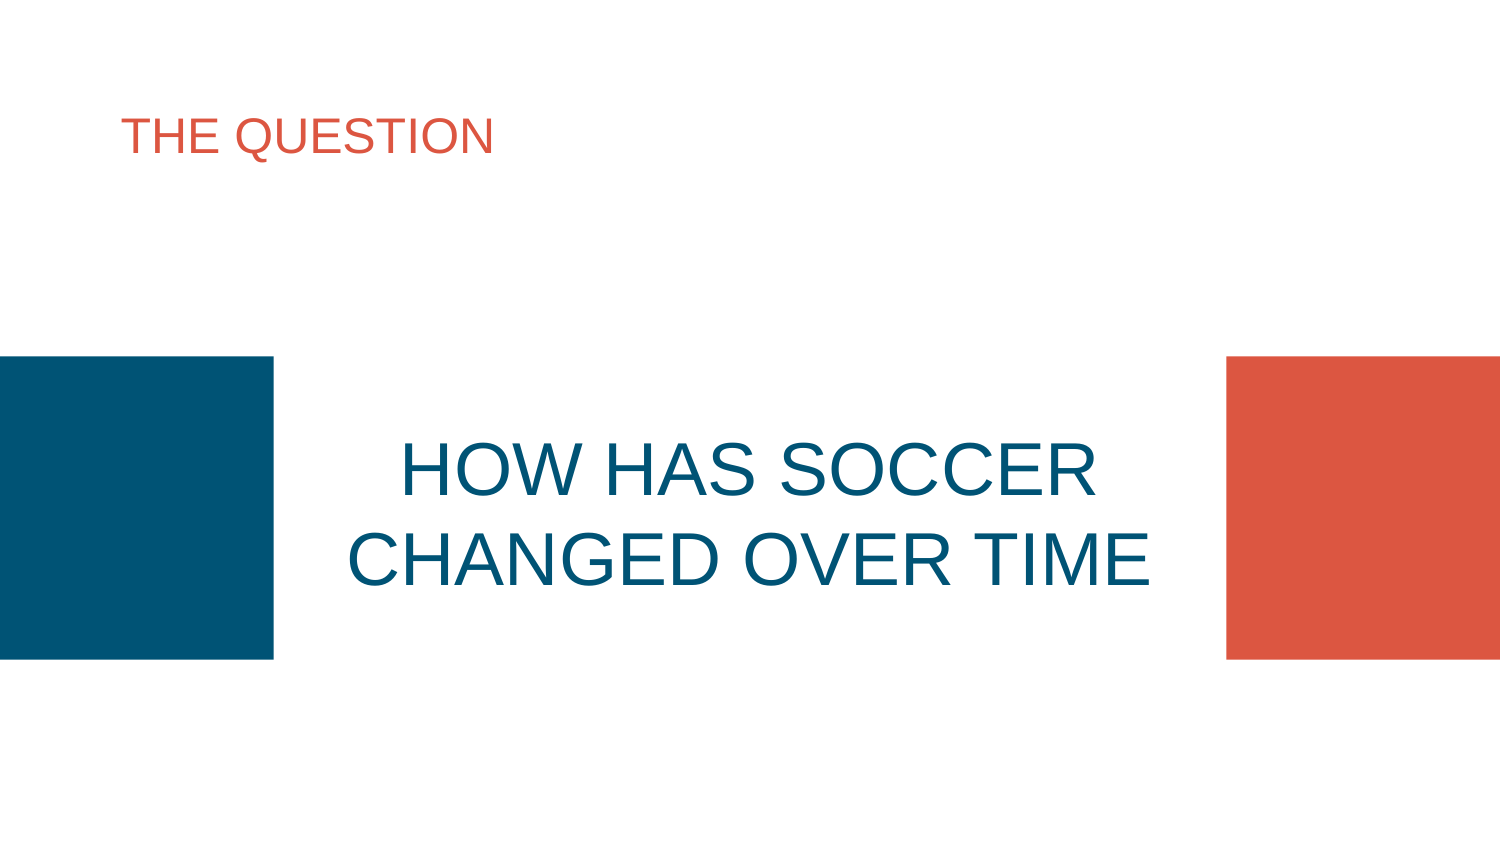

# THE QUESTION
HOW HAS SOCCER CHANGED OVER TIME